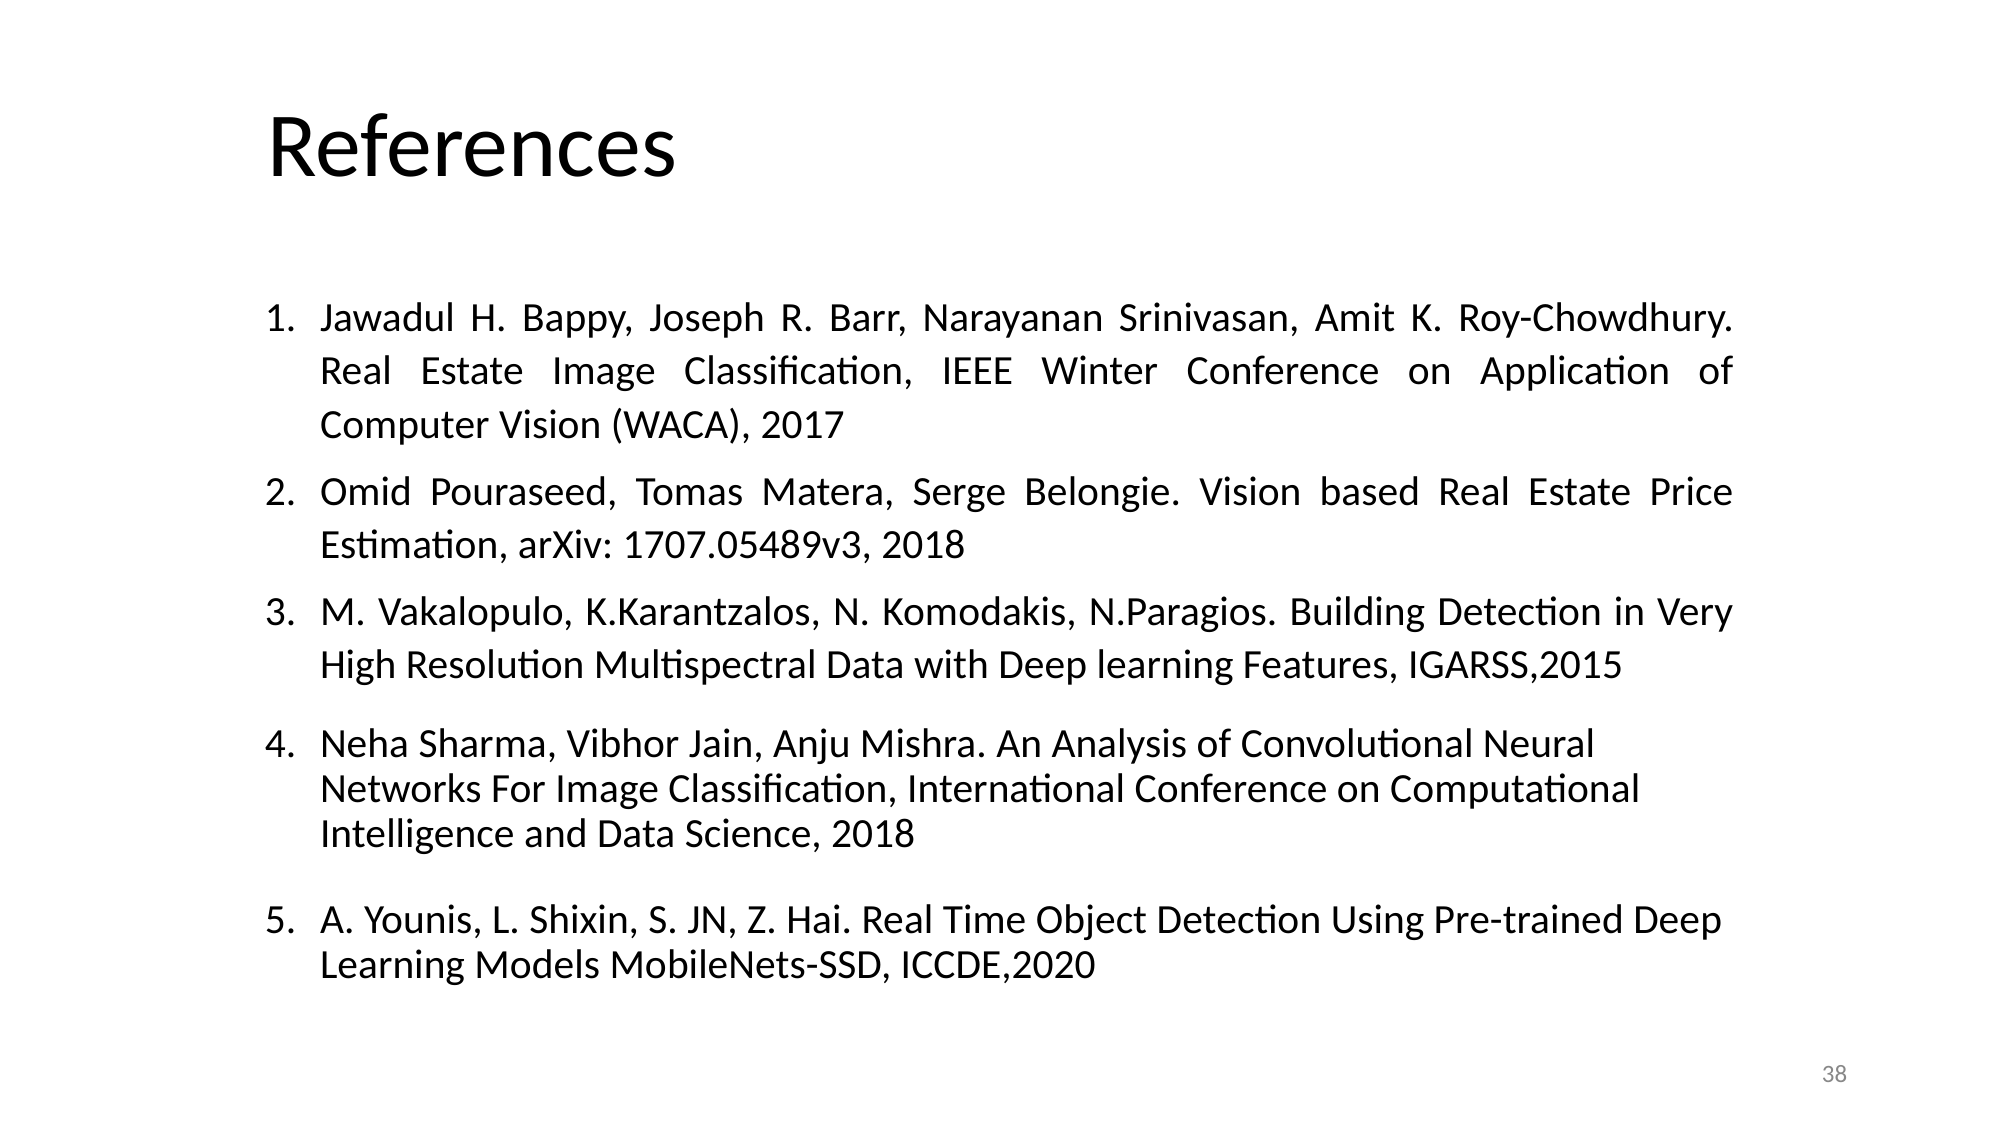

# References
Jawadul H. Bappy, Joseph R. Barr, Narayanan Srinivasan, Amit K. Roy-Chowdhury. Real Estate Image Classification, IEEE Winter Conference on Application of Computer Vision (WACA), 2017
Omid Pouraseed, Tomas Matera, Serge Belongie. Vision based Real Estate Price Estimation, arXiv: 1707.05489v3, 2018
M. Vakalopulo, K.Karantzalos, N. Komodakis, N.Paragios. Building Detection in Very High Resolution Multispectral Data with Deep learning Features, IGARSS,2015
Neha Sharma, Vibhor Jain, Anju Mishra. An Analysis of Convolutional Neural Networks For Image Classification, International Conference on Computational Intelligence and Data Science, 2018
A. Younis, L. Shixin, S. JN, Z. Hai. Real Time Object Detection Using Pre-trained Deep Learning Models MobileNets-SSD, ICCDE,2020

38